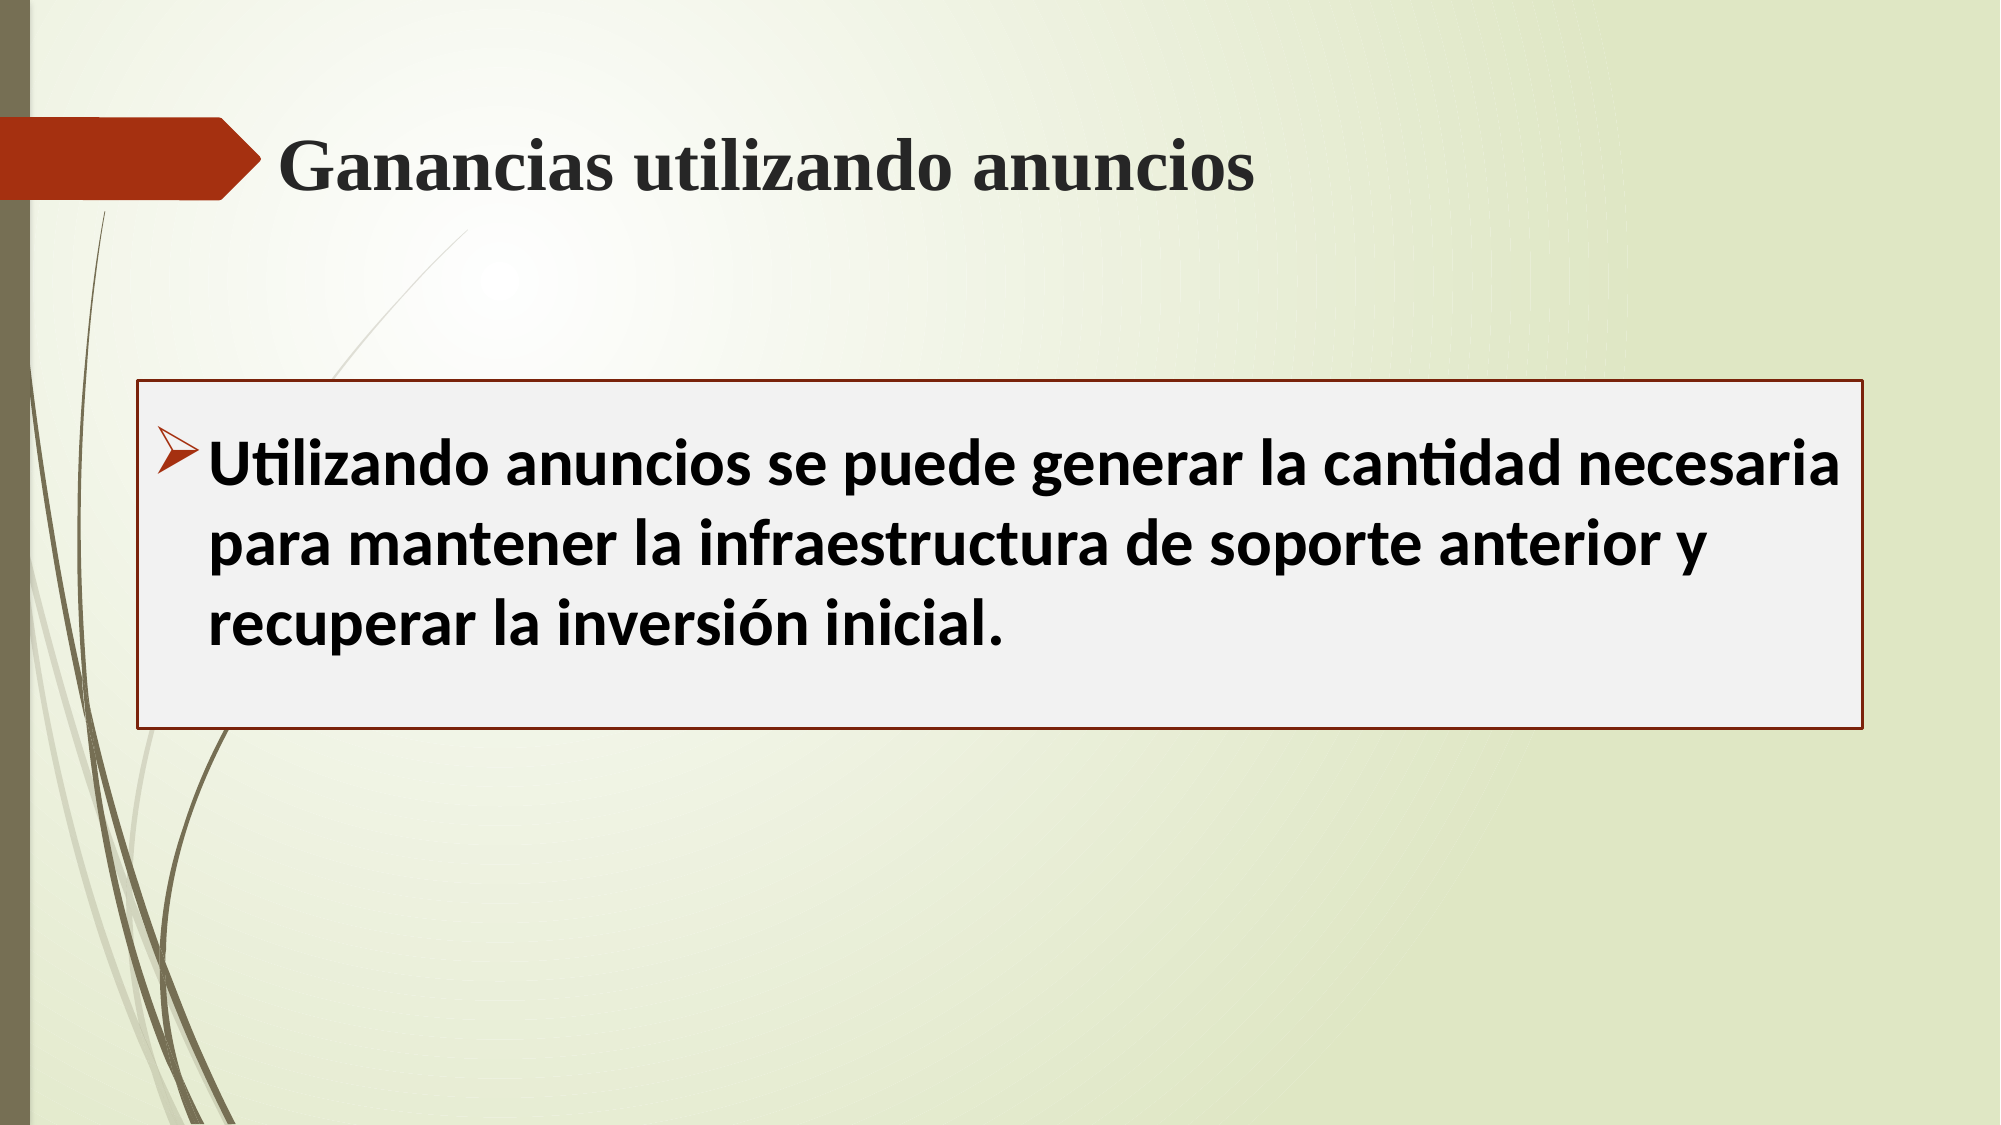

# Ganancias utilizando anuncios

Utilizando anuncios se puede generar la cantidad necesaria para mantener la infraestructura de soporte anterior y recuperar la inversión inicial.